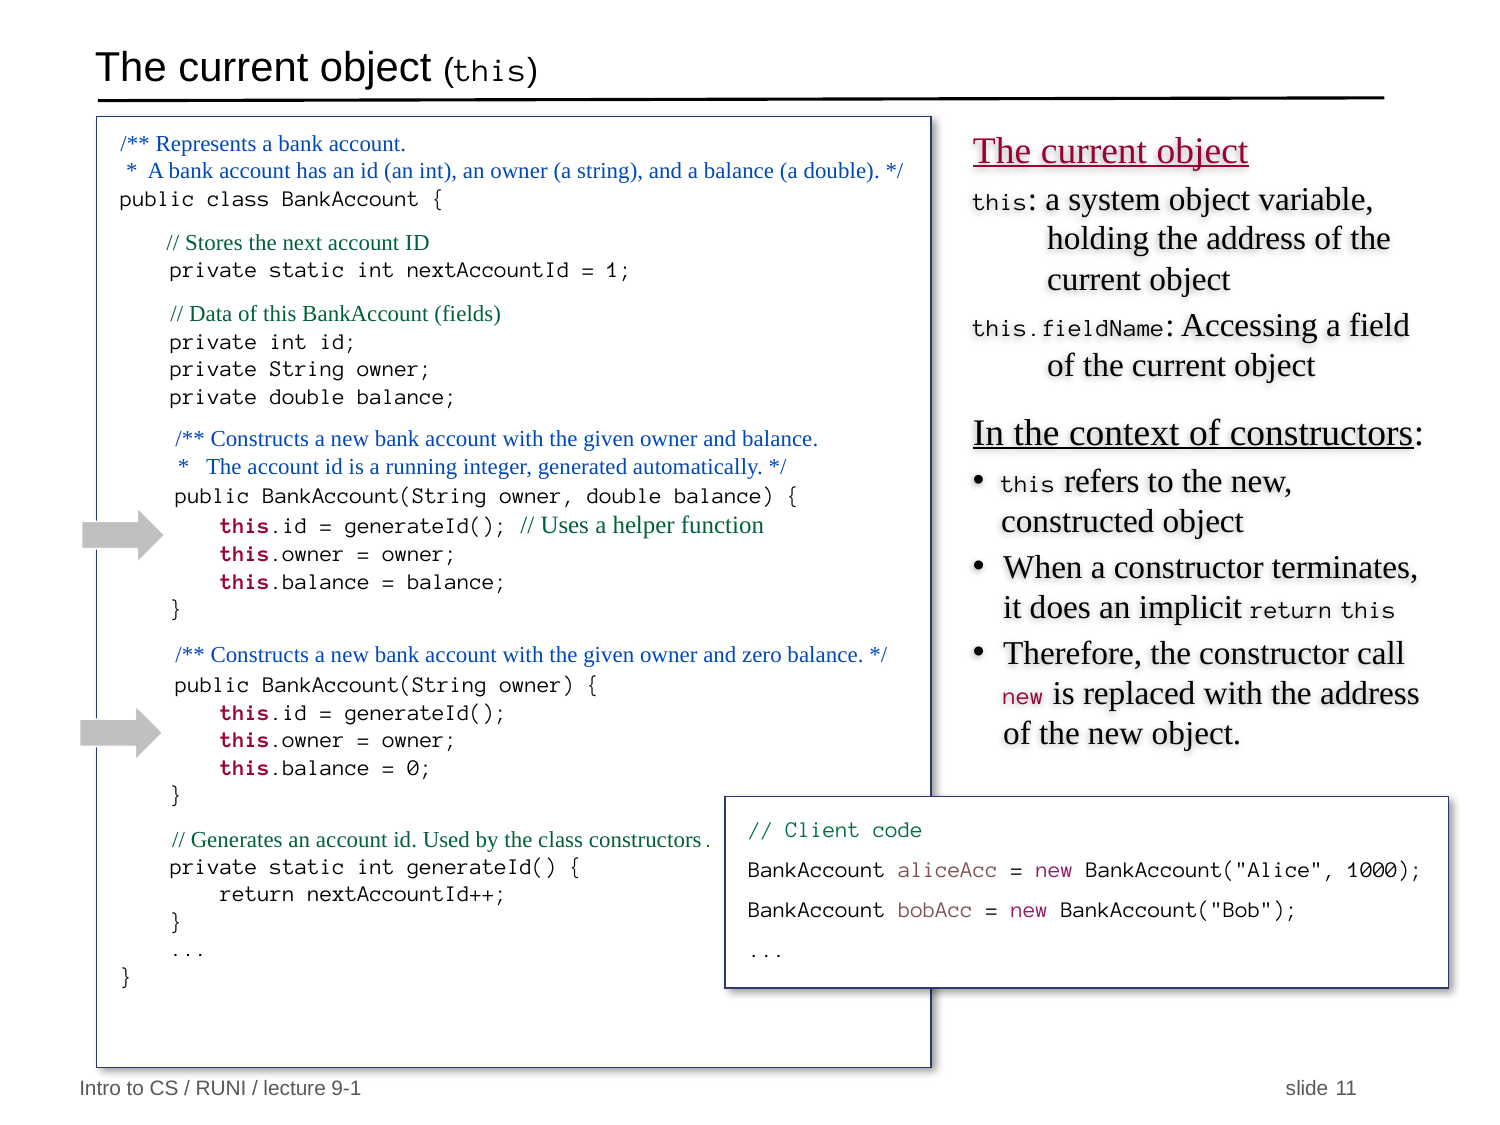

# The current object (this)
The current object
this: a system object variable,
         holding the address of the
         current object
this.fieldName: Accessing a field
         of the current object
In the context of constructors:
this refers to the new, constructed object
When a constructor terminates, it does an implicit return this
Therefore, the constructor call new is replaced with the address of the new object.
/** Represents a bank account.
 *  A bank account has an id (an int), an owner (a string), and a balance (a double). */
public class BankAccount {
        // Stores the next account ID
    private static int nextAccountId = 1;
    // Data of this BankAccount (fields)
    private int id;
    private String owner;
    private double balance;
    /** Constructs a new bank account with the given owner and balance.
          *   The account id is a running integer, generated automatically. */
    public BankAccount(String owner, double balance) {
        this.id = generateId(); // Uses a helper function
        this.owner = owner;
        this.balance = balance;
    }
    /** Constructs a new bank account with the given owner and zero balance. */
    public BankAccount(String owner) {
        this.id = generateId();
        this.owner = owner;
        this.balance = 0;
    }
         // Generates an account id. Used by the class constructors.
    private static int generateId() {
        return nextAccountId++;
    }
    ...
}

// Client code
BankAccount aliceAcc = new BankAccount("Alice", 1000);
BankAccount bobAcc = new BankAccount("Bob");
...